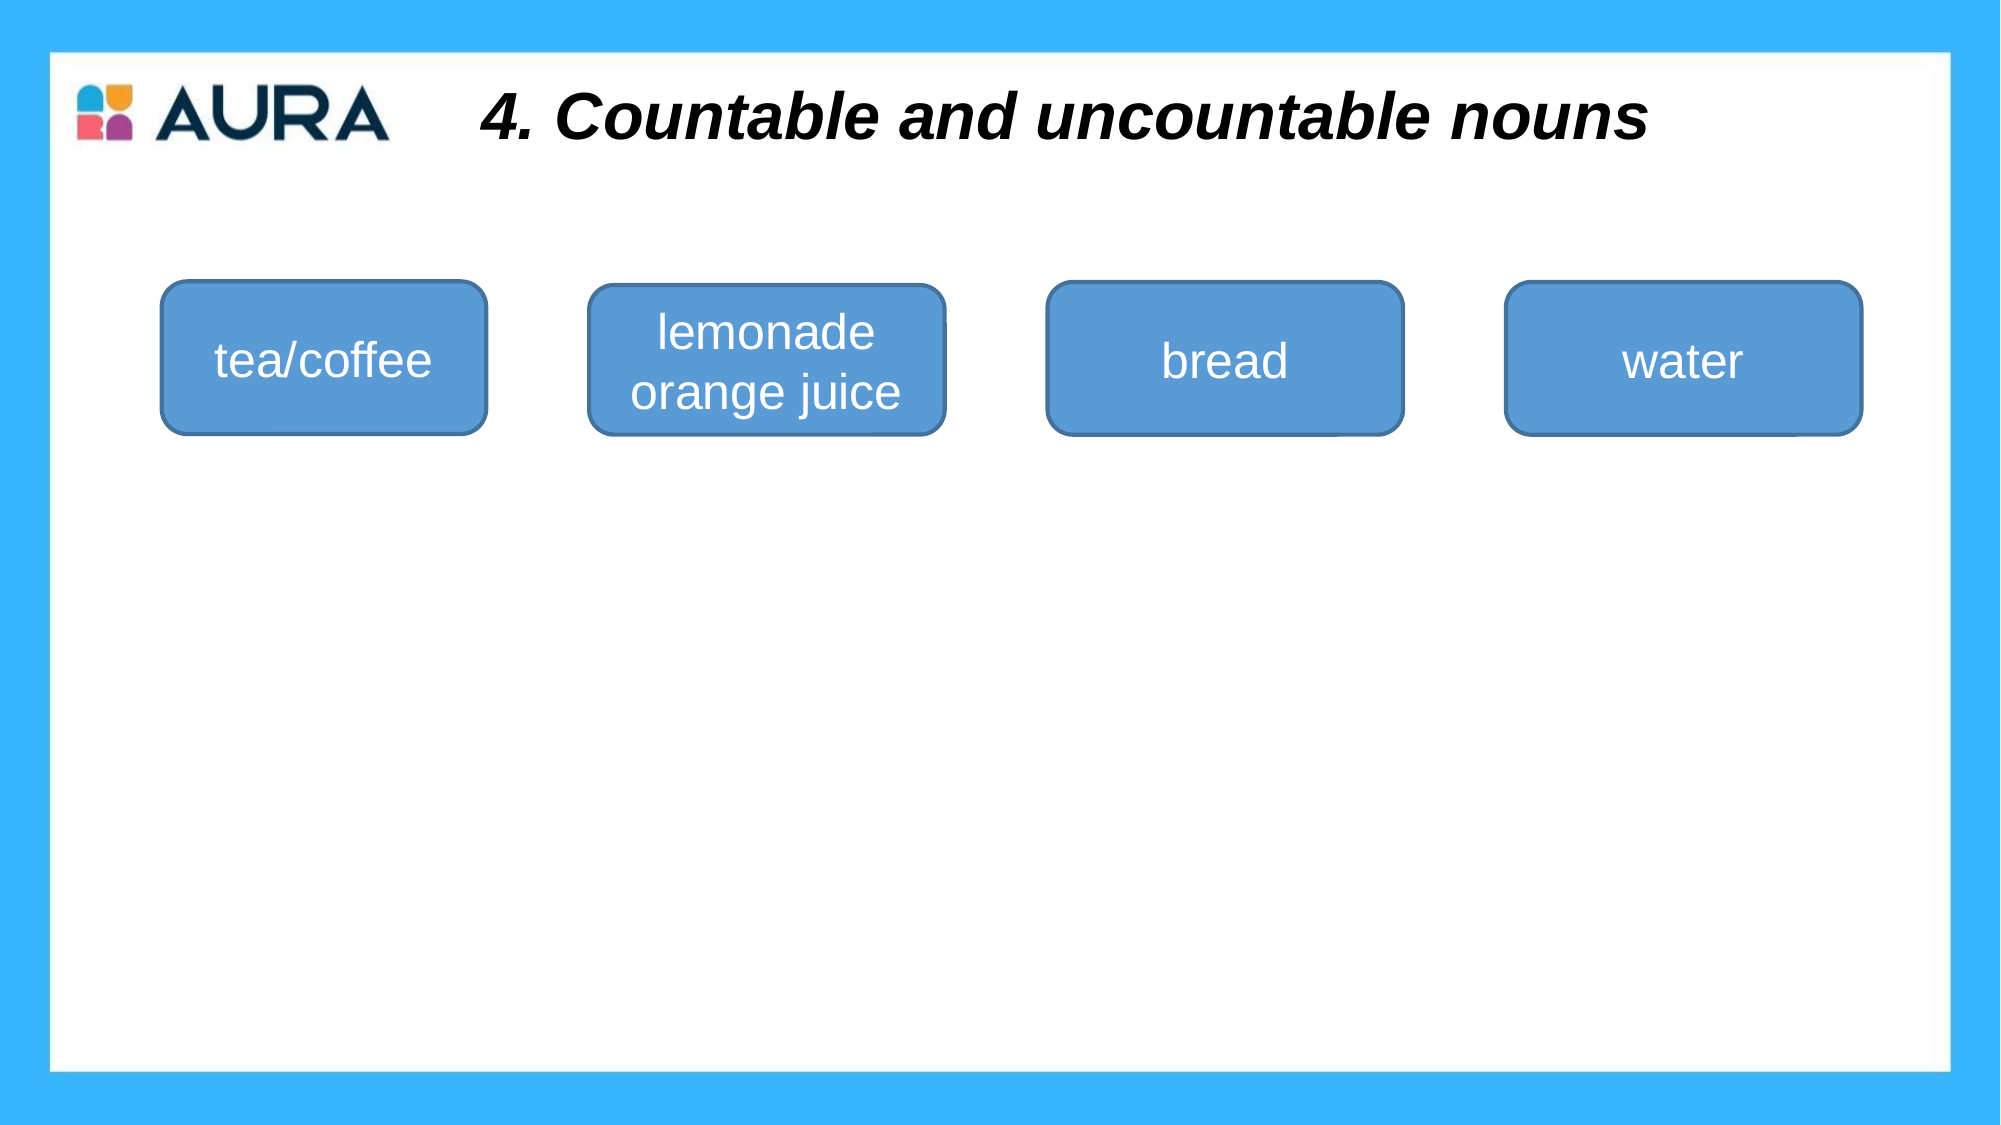

# 4. Countable and uncountable nouns
tea/coffee
bread
water
lemonade
orange juice